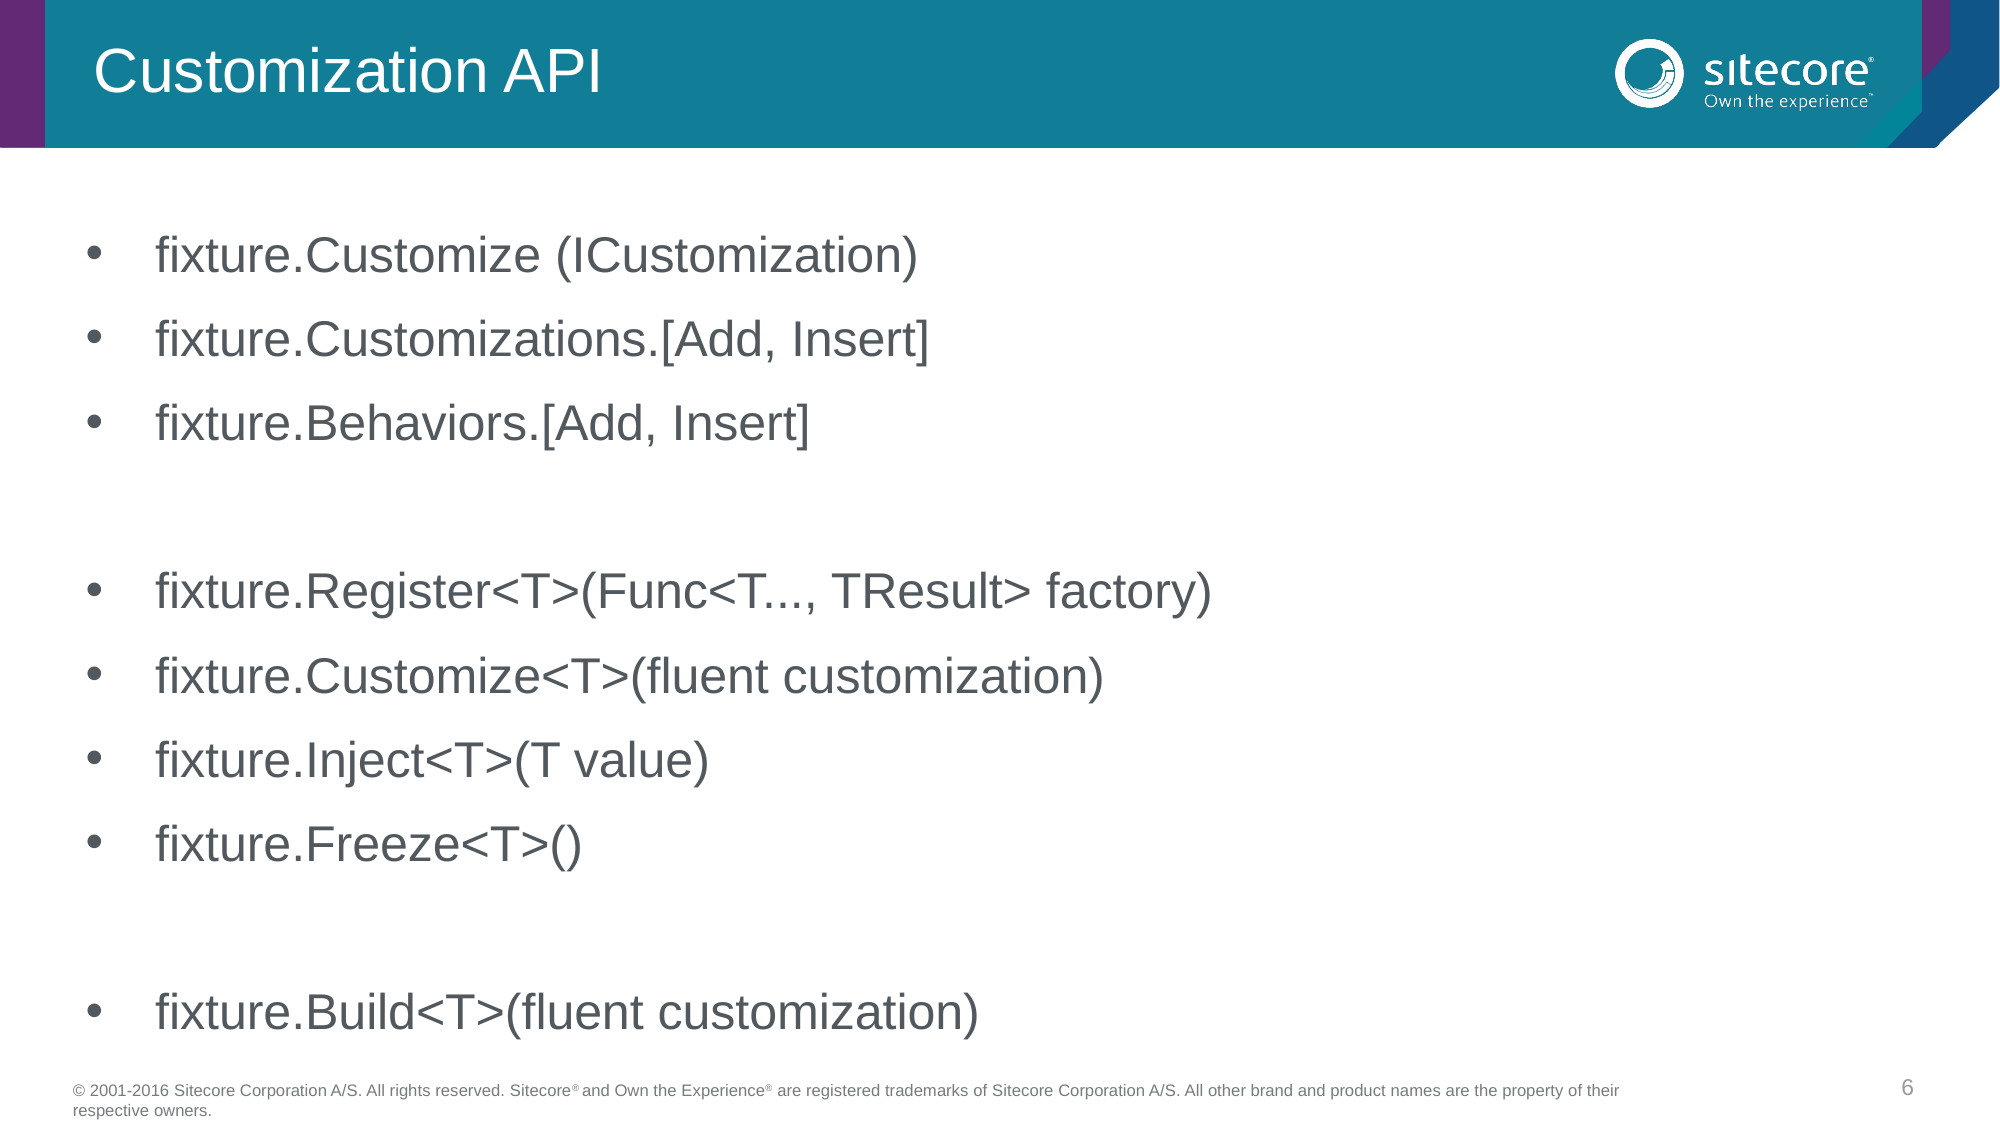

# Customization API
fixture.Customize (ICustomization)
fixture.Customizations.[Add, Insert]
fixture.Behaviors.[Add, Insert]

fixture.Register<T>(Func<T..., TResult> factory)
fixture.Customize<T>(fluent customization)
fixture.Inject<T>(T value)
fixture.Freeze<T>()

fixture.Build<T>(fluent customization)
6